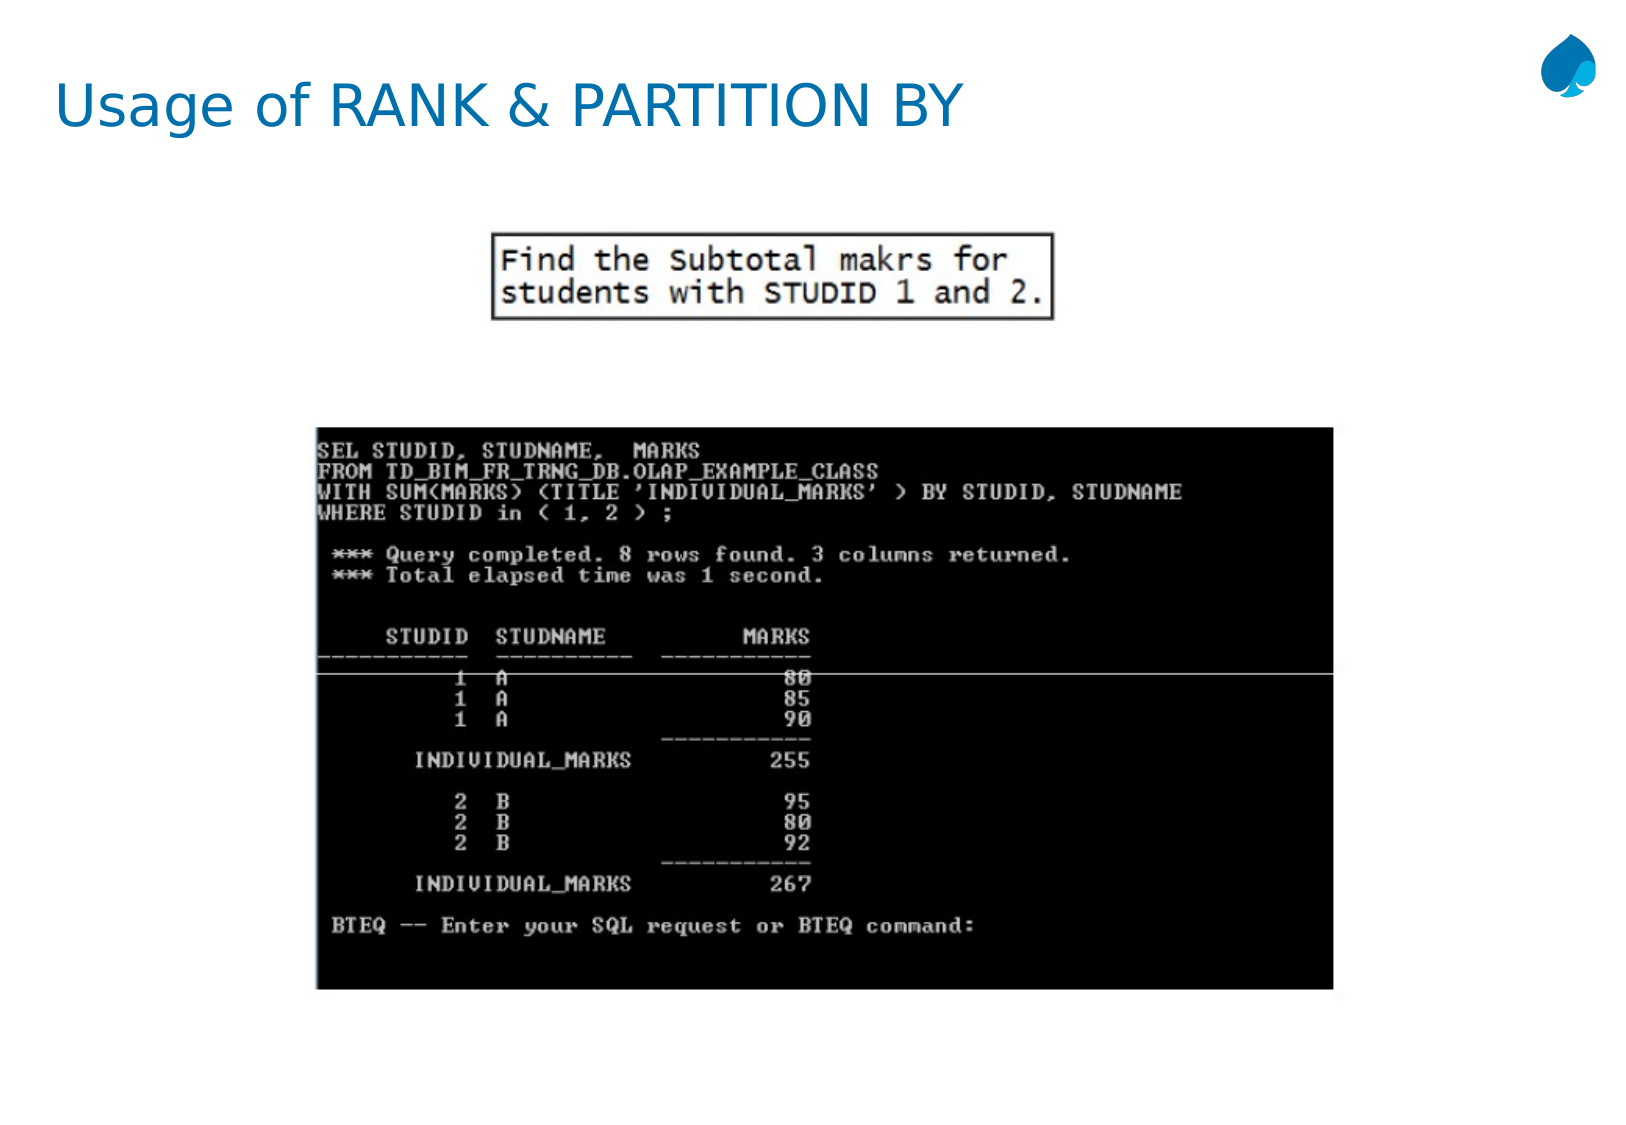

# Usage of RANK & PARTITION BY